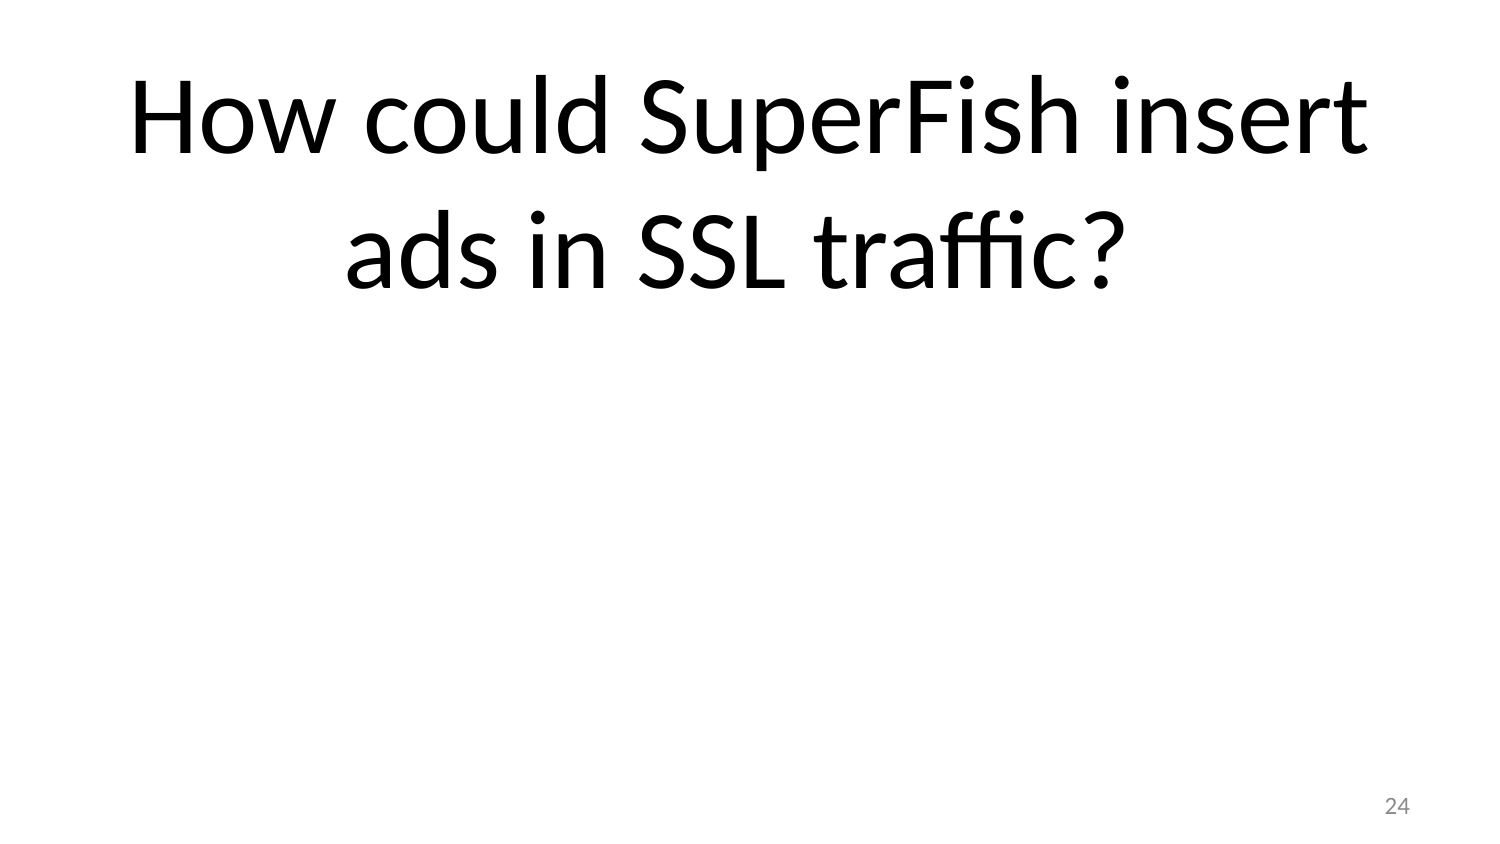

# How could SuperFish insert ads in SSL traffic?
24